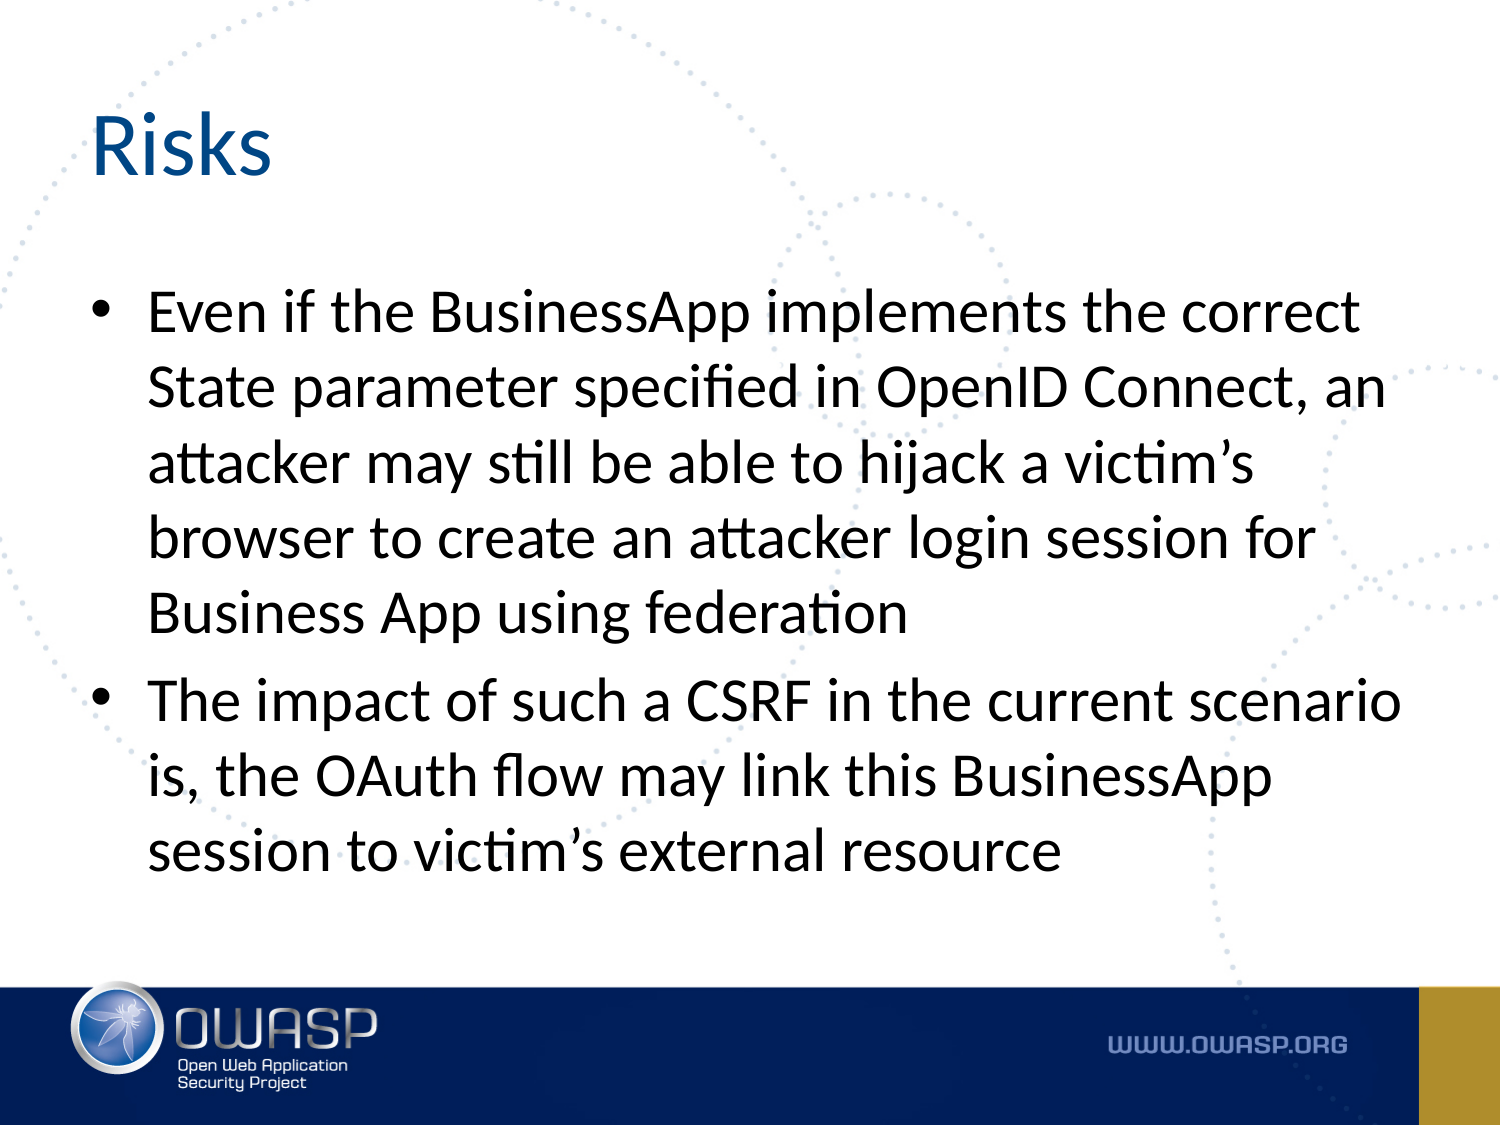

# Risks
Even if the BusinessApp implements the correct State parameter specified in OpenID Connect, an attacker may still be able to hijack a victim’s browser to create an attacker login session for Business App using federation
The impact of such a CSRF in the current scenario is, the OAuth flow may link this BusinessApp session to victim’s external resource